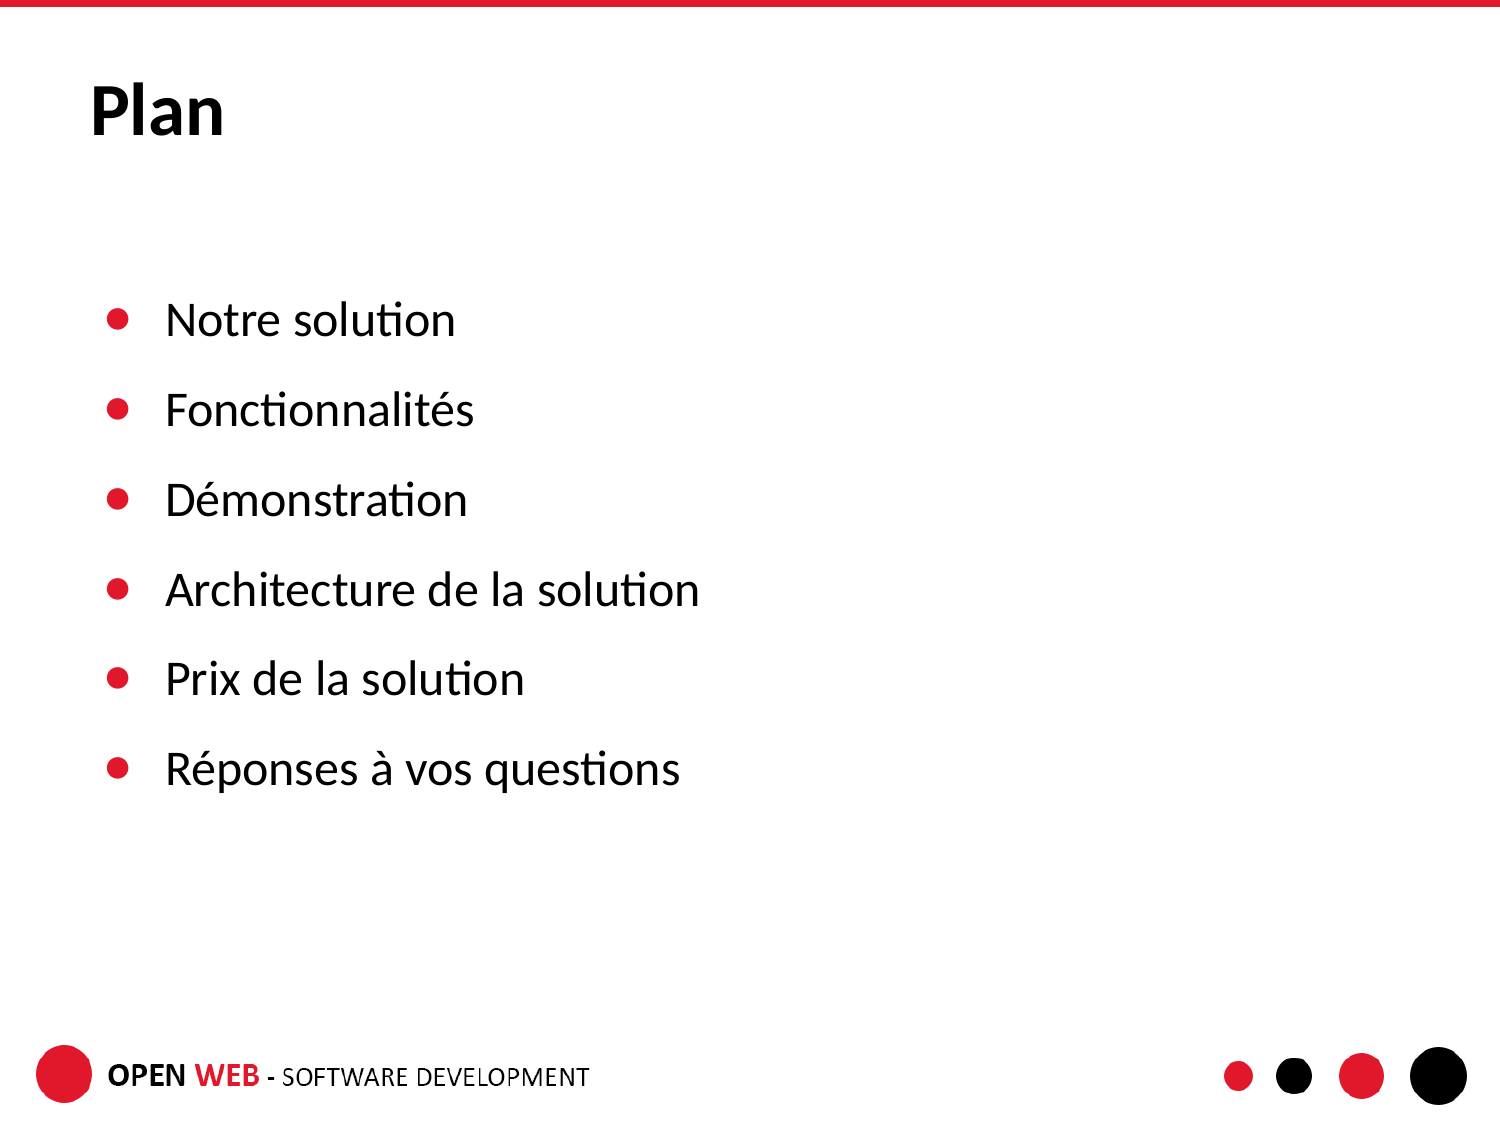

# Plan
Notre solution
Fonctionnalités
Démonstration
Architecture de la solution
Prix de la solution
Réponses à vos questions